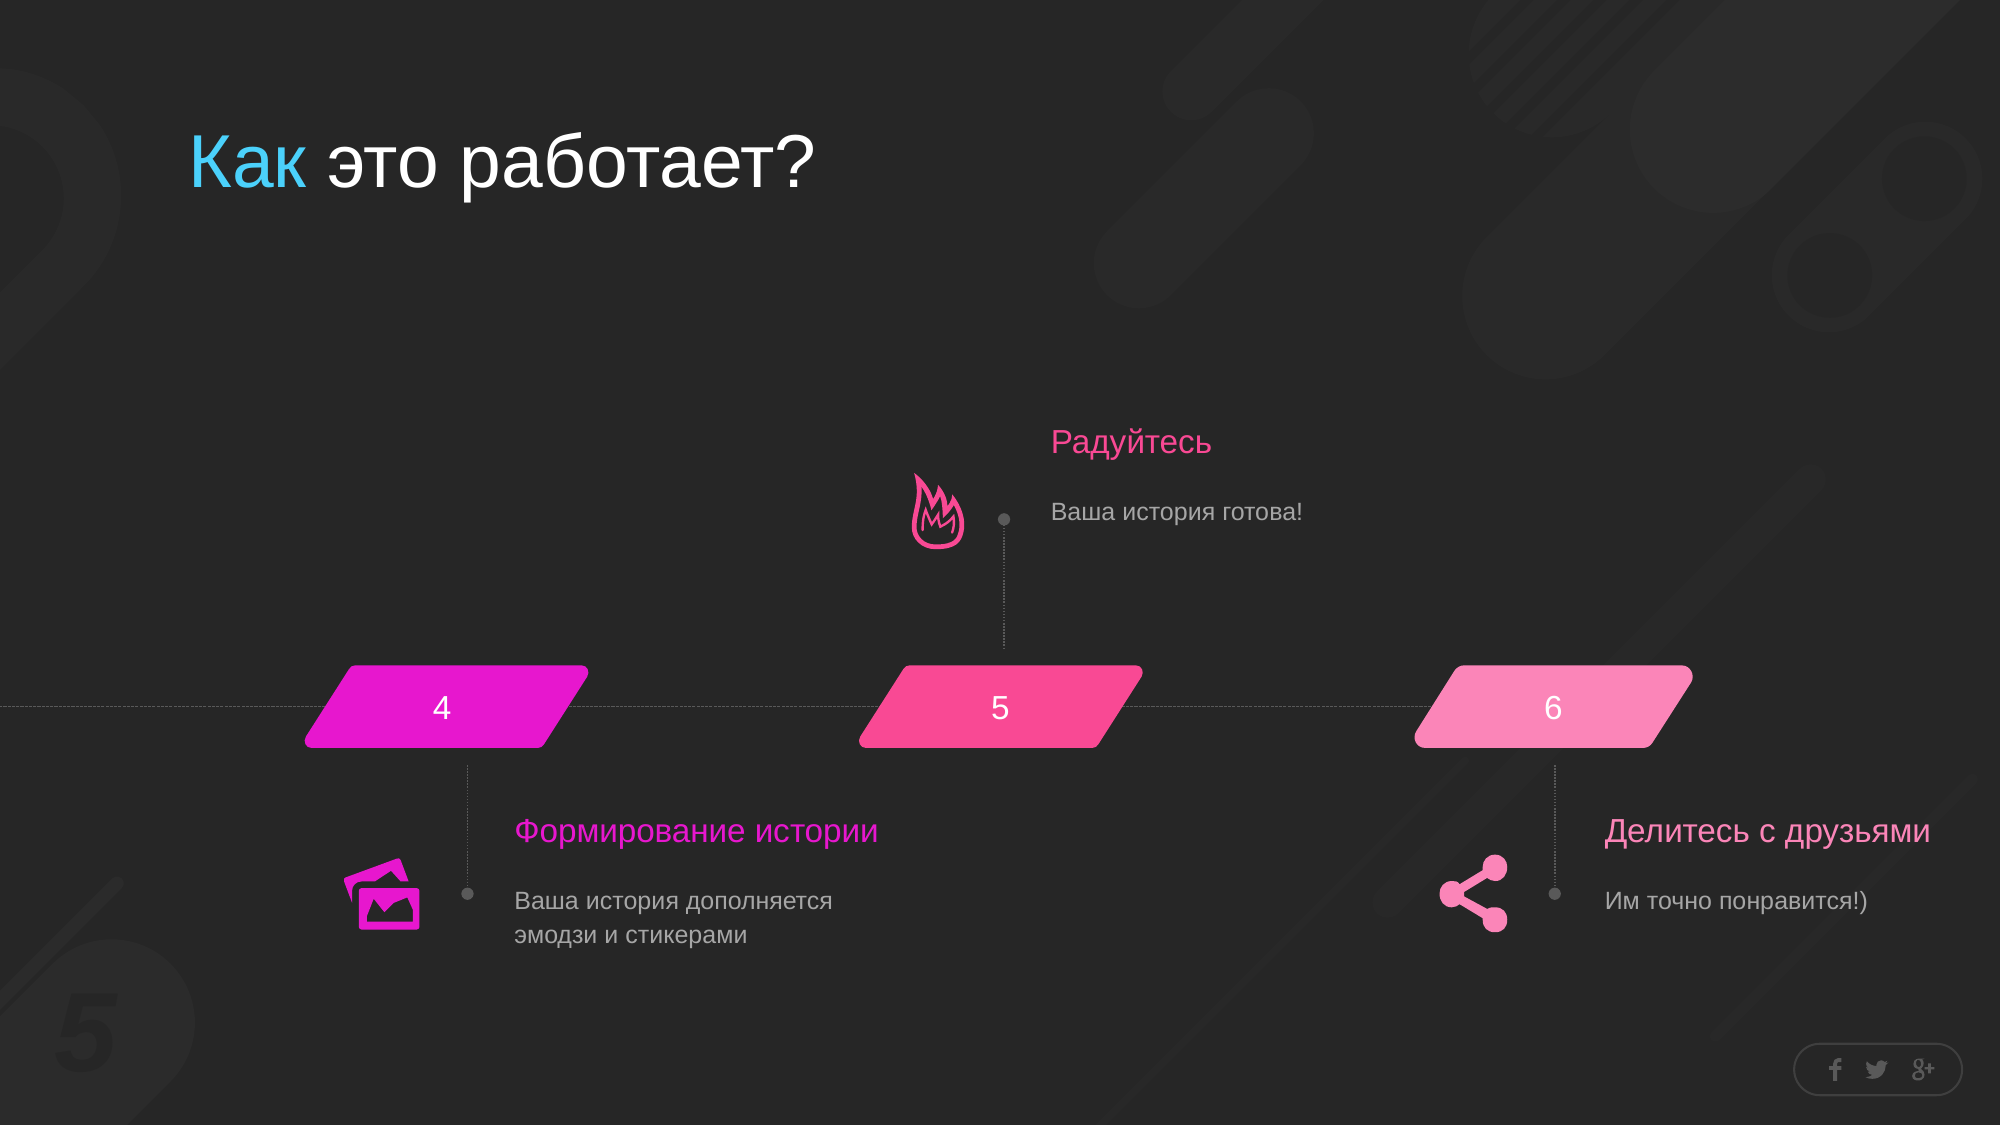

Как это работает?
Радуйтесь

Ваша история готова!

4

5

6
Формирование истории
Делитесь с друзьями

Ваша история дополняется эмодзи и стикерами
Им точно понравится!)